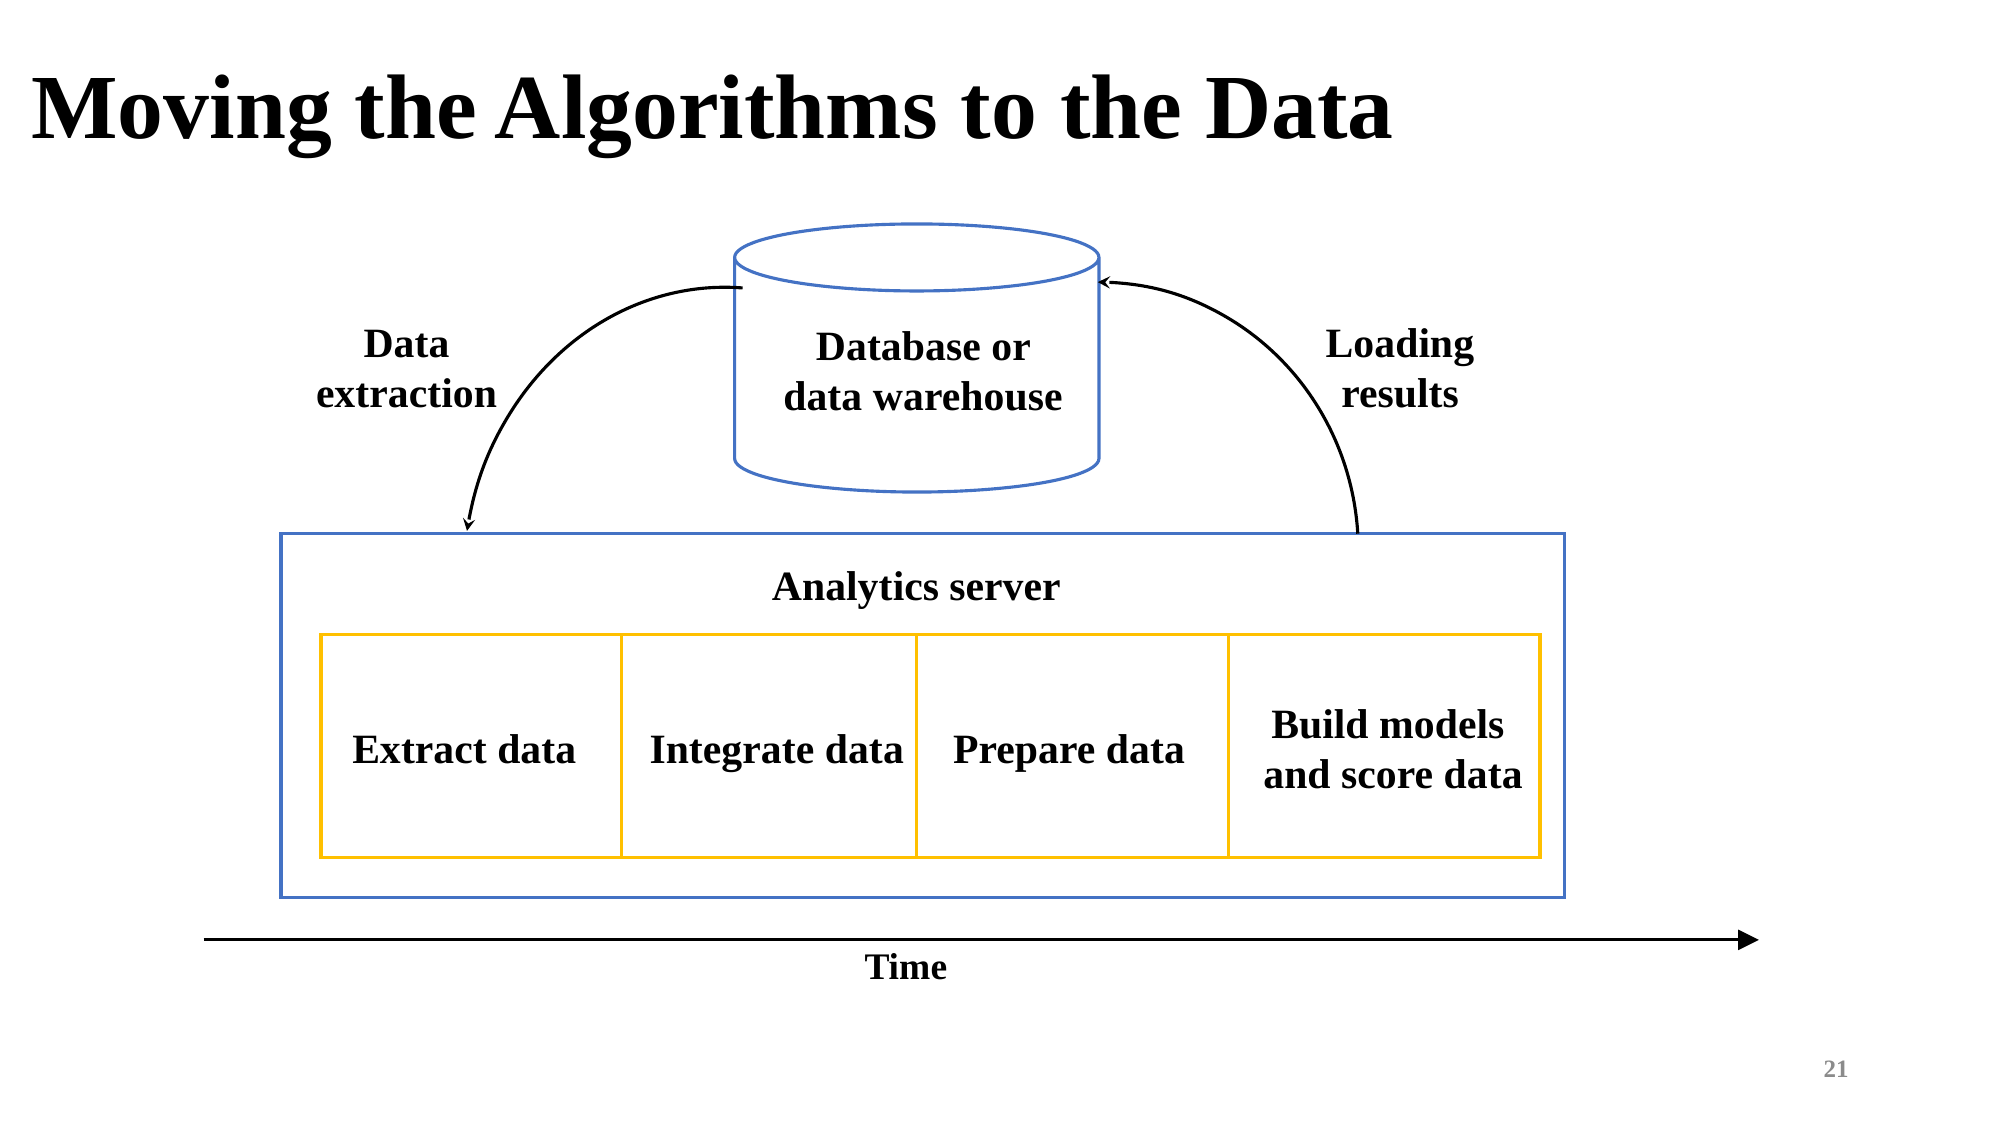

Moving the Algorithms to the Data

Data
extraction
Loading
results
Database or data warehouse

Analytics server

Build models
and score data
Extract data
Integrate data
Prepare data
Time
21